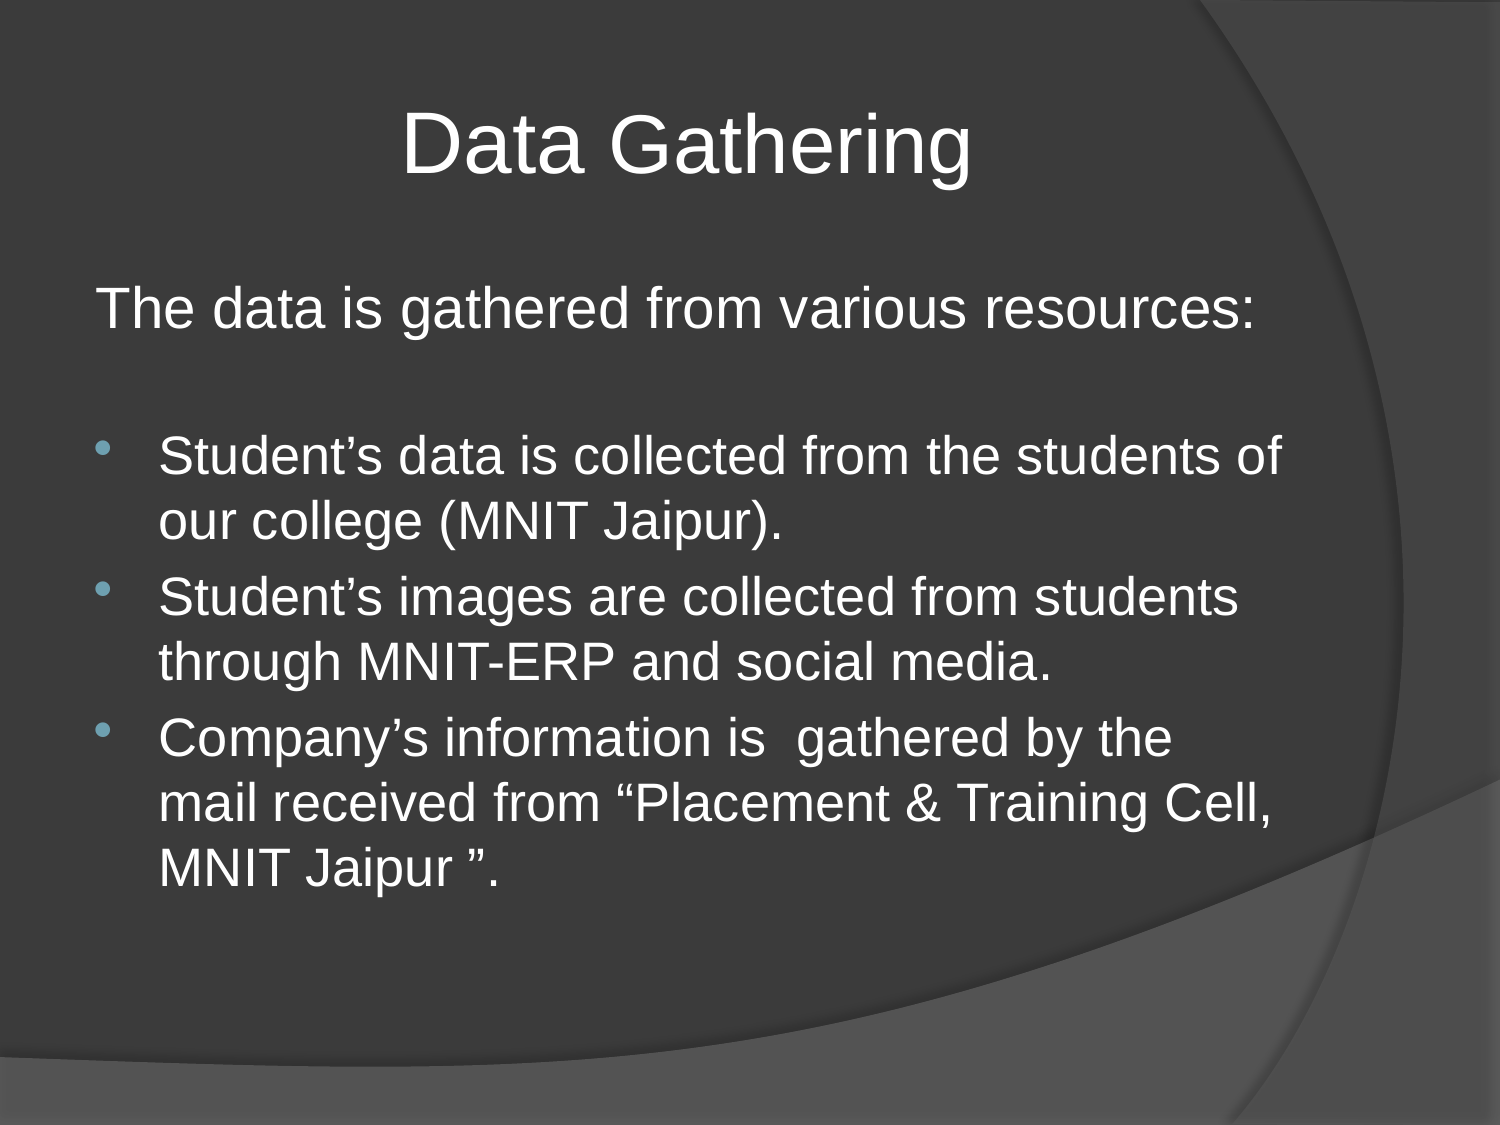

# Data Gathering
The data is gathered from various resources:

Student’s data is collected from the students of our college (MNIT Jaipur).
Student’s images are collected from students through MNIT-ERP and social media.
Company’s information is  gathered by the mail received from “Placement & Training Cell, MNIT Jaipur ”.